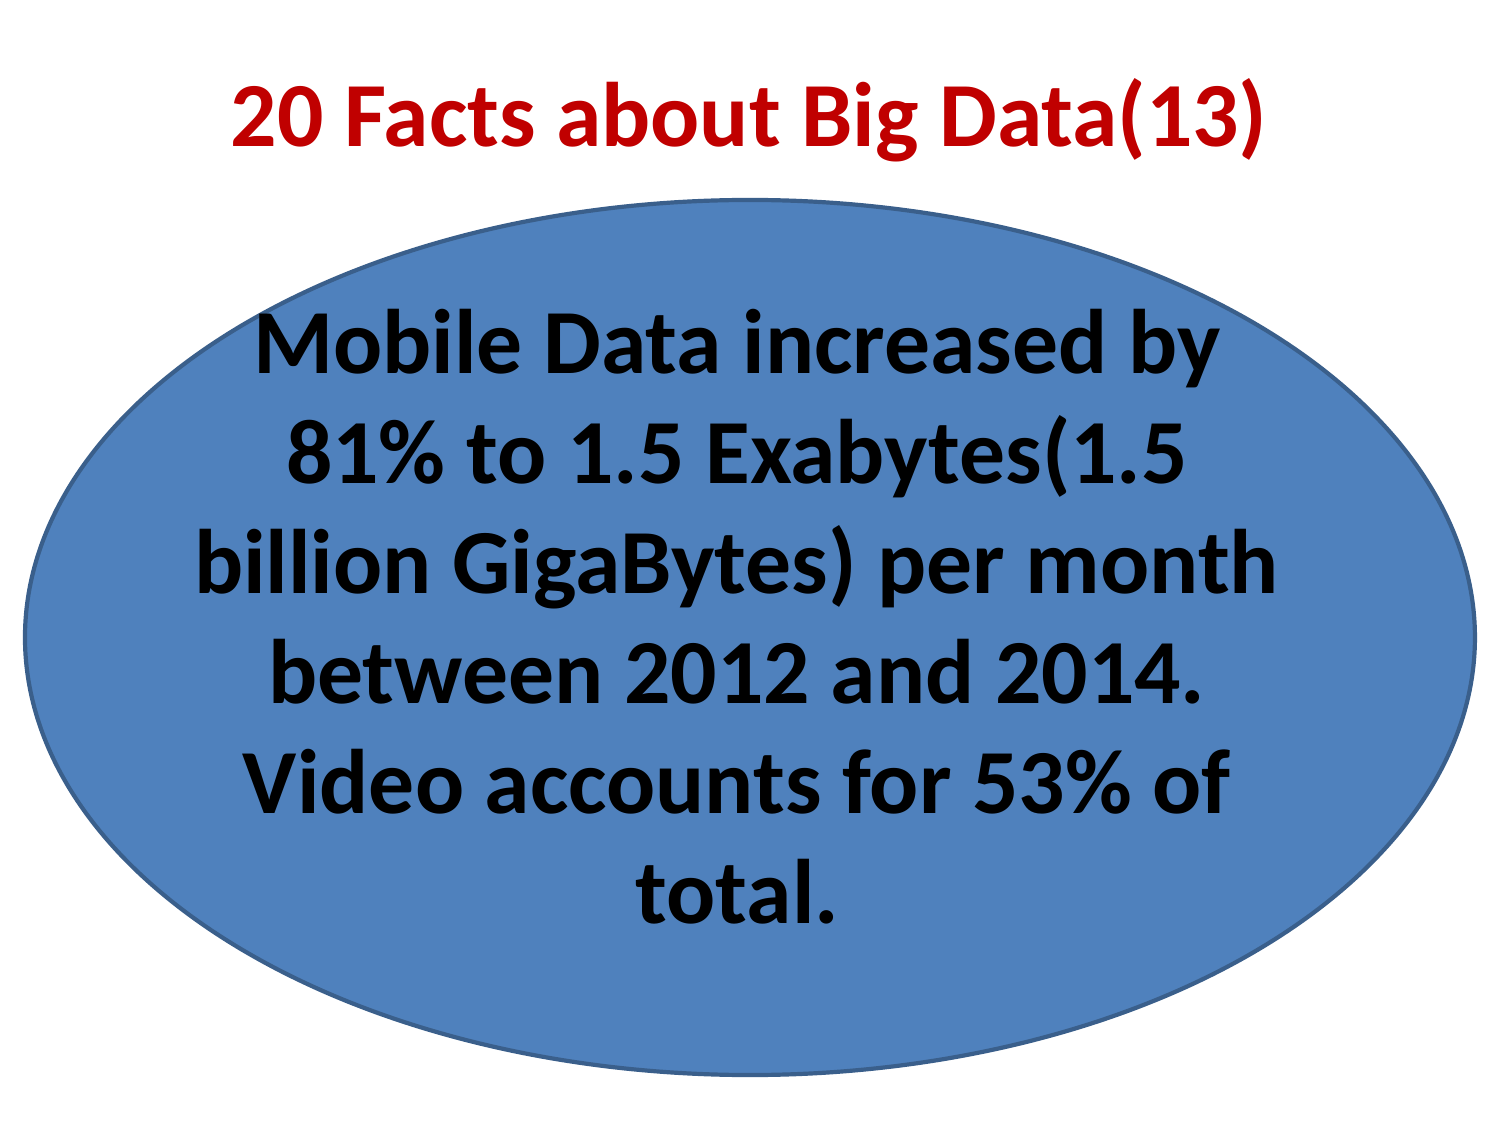

# 20 Facts about Big Data(13)

Mobile Data increased by 81% to 1.5 Exabytes(1.5 billion GigaBytes) per month between 2012 and 2014. Video accounts for 53% of total.